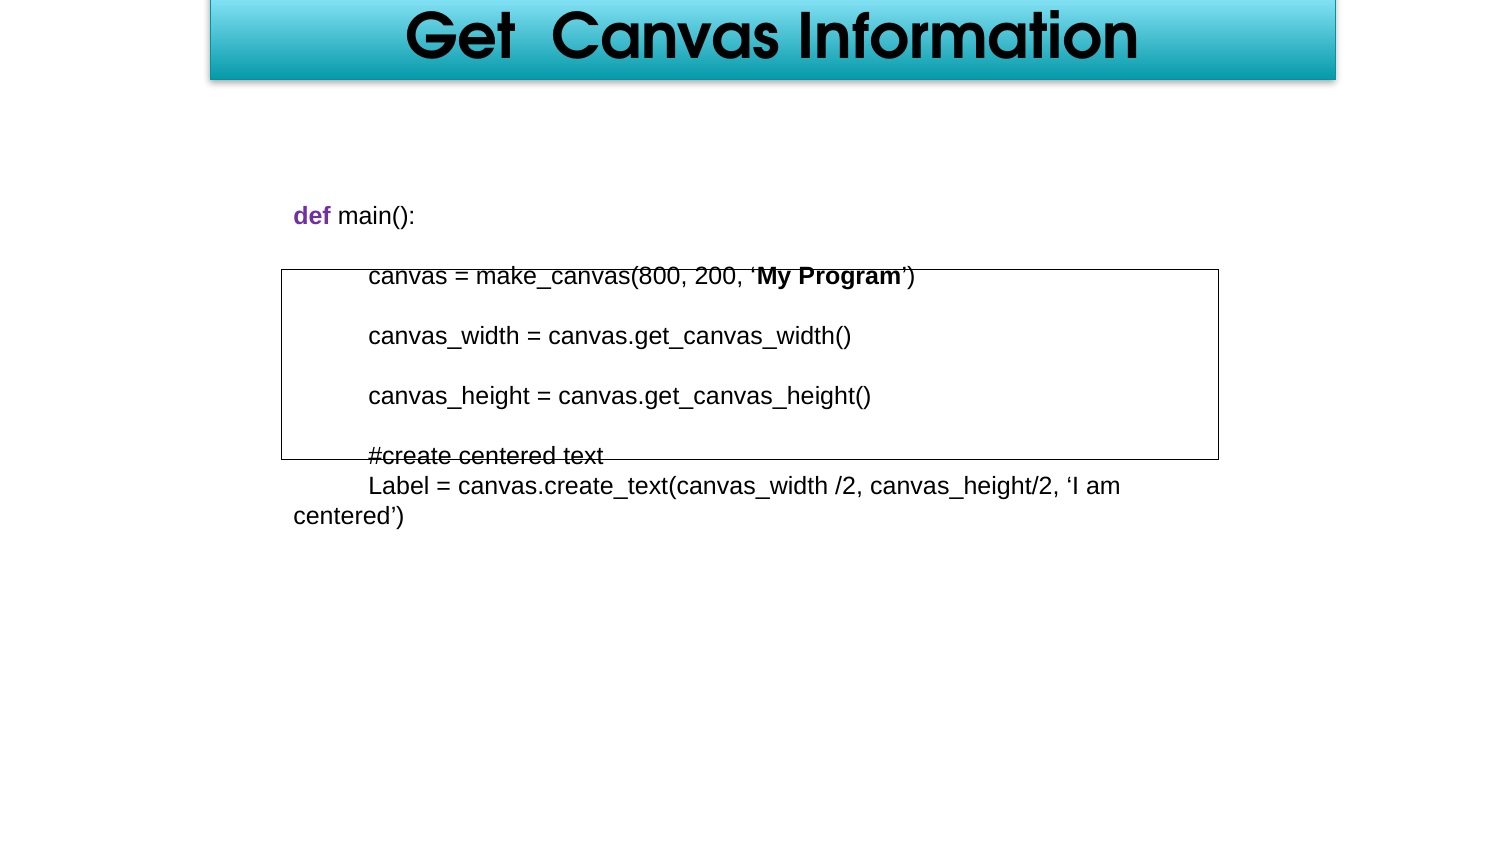

Get  Canvas Information

def main():

canvas = make_canvas(800, 200, ‘My Program’)

canvas_width = canvas.get_canvas_width()

canvas_height = canvas.get_canvas_height()

#create centered text
Label = canvas.create_text(canvas_width /2, canvas_height/2, ‘I am centered’)